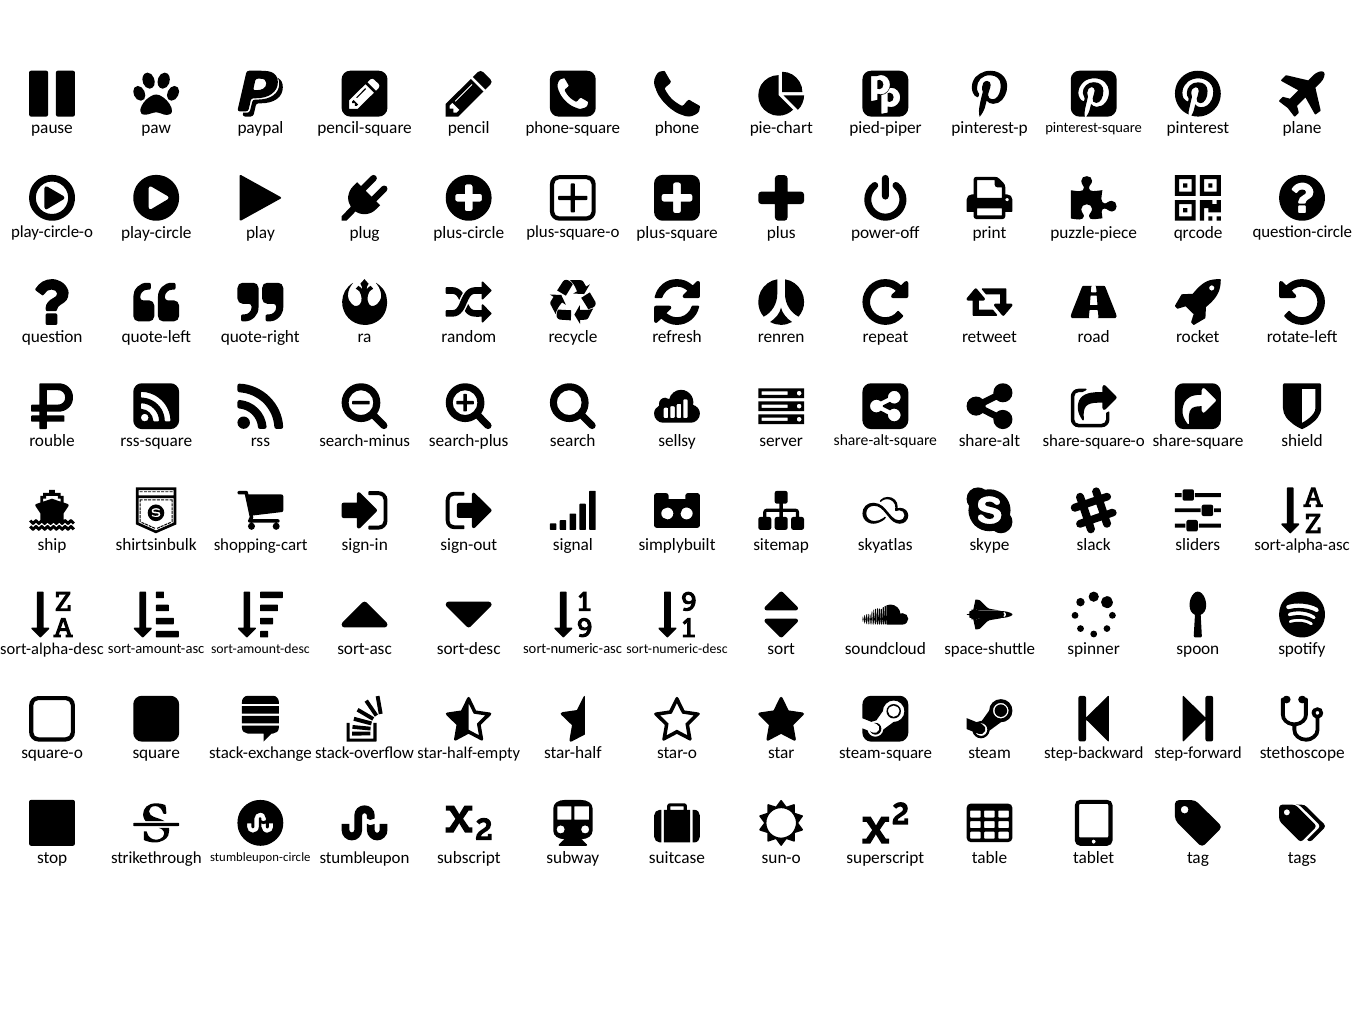

pause
paw
paypal
pencil-square
pencil
phone-square
phone
pie-chart
pied-piper
pinterest-p
pinterest-square
pinterest
plane

play-circle-o
play-circle
play
plug
plus-circle
plus-square-o
plus-square
plus
power-off
print
puzzle-piece
qrcode
question-circle

question
quote-left
quote-right
ra
random
recycle
refresh
renren
repeat
retweet
road
rocket
rotate-left

rouble
rss-square
rss
search-minus
search-plus
search
sellsy
server
share-alt-square
share-alt
share-square-o
share-square
shield

ship
shirtsinbulk
shopping-cart
sign-in
sign-out
signal
simplybuilt
sitemap
skyatlas
skype
slack
sliders
sort-alpha-asc

sort-alpha-desc
sort-amount-asc
sort-amount-desc
sort-asc
sort-desc
sort-numeric-asc
sort-numeric-desc
sort
soundcloud
space-shuttle
spinner
spoon
spotify

square-o
square
stack-exchange
stack-overflow
star-half-empty
star-half
star-o
star
steam-square
steam
step-backward
step-forward
stethoscope

stop
strikethrough
stumbleupon-circle
stumbleupon
subscript
subway
suitcase
sun-o
superscript
table
tablet
tag
tags